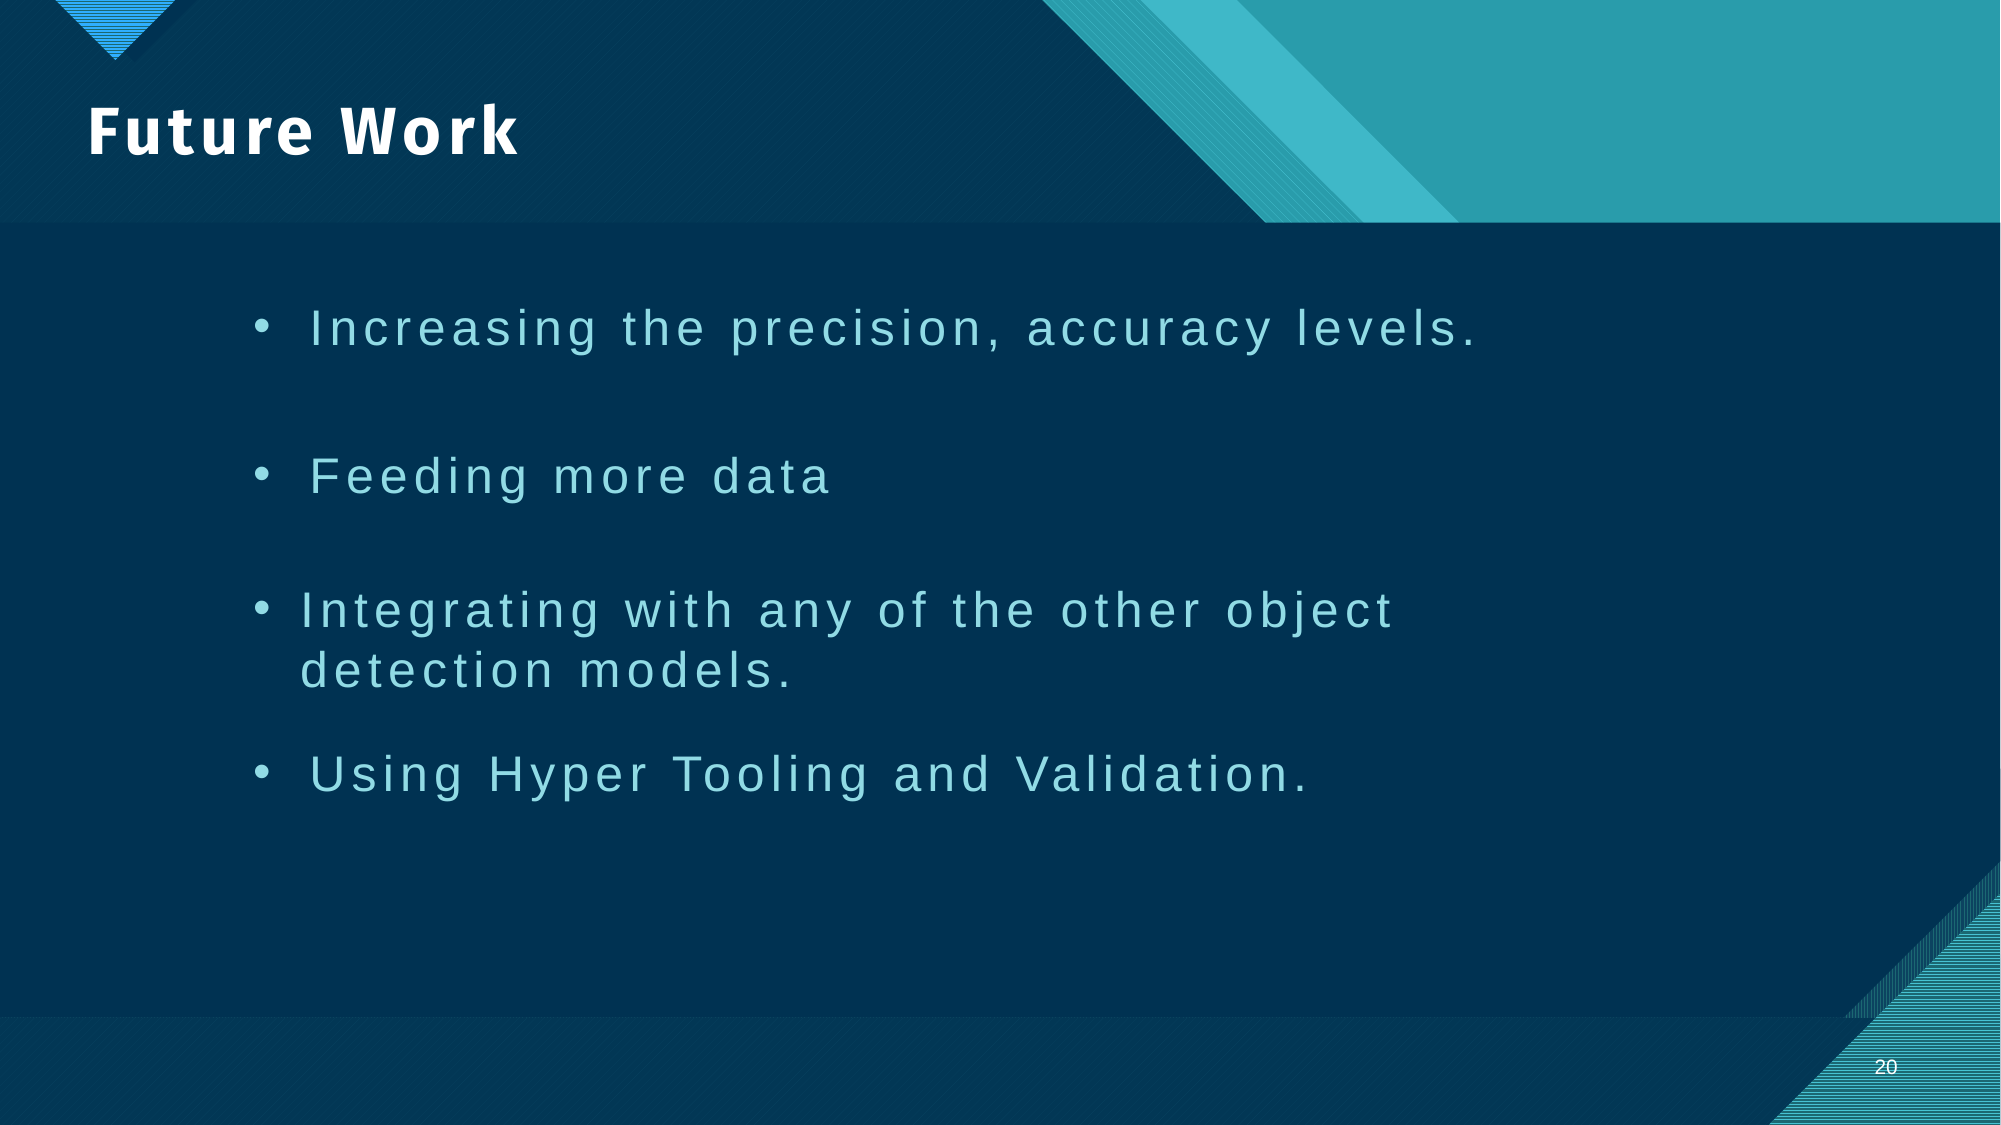

# Future Work
Increasing the precision, accuracy levels.
Feeding more data
Integrating with any of the other object detection models.

Using Hyper Tooling and Validation.
20